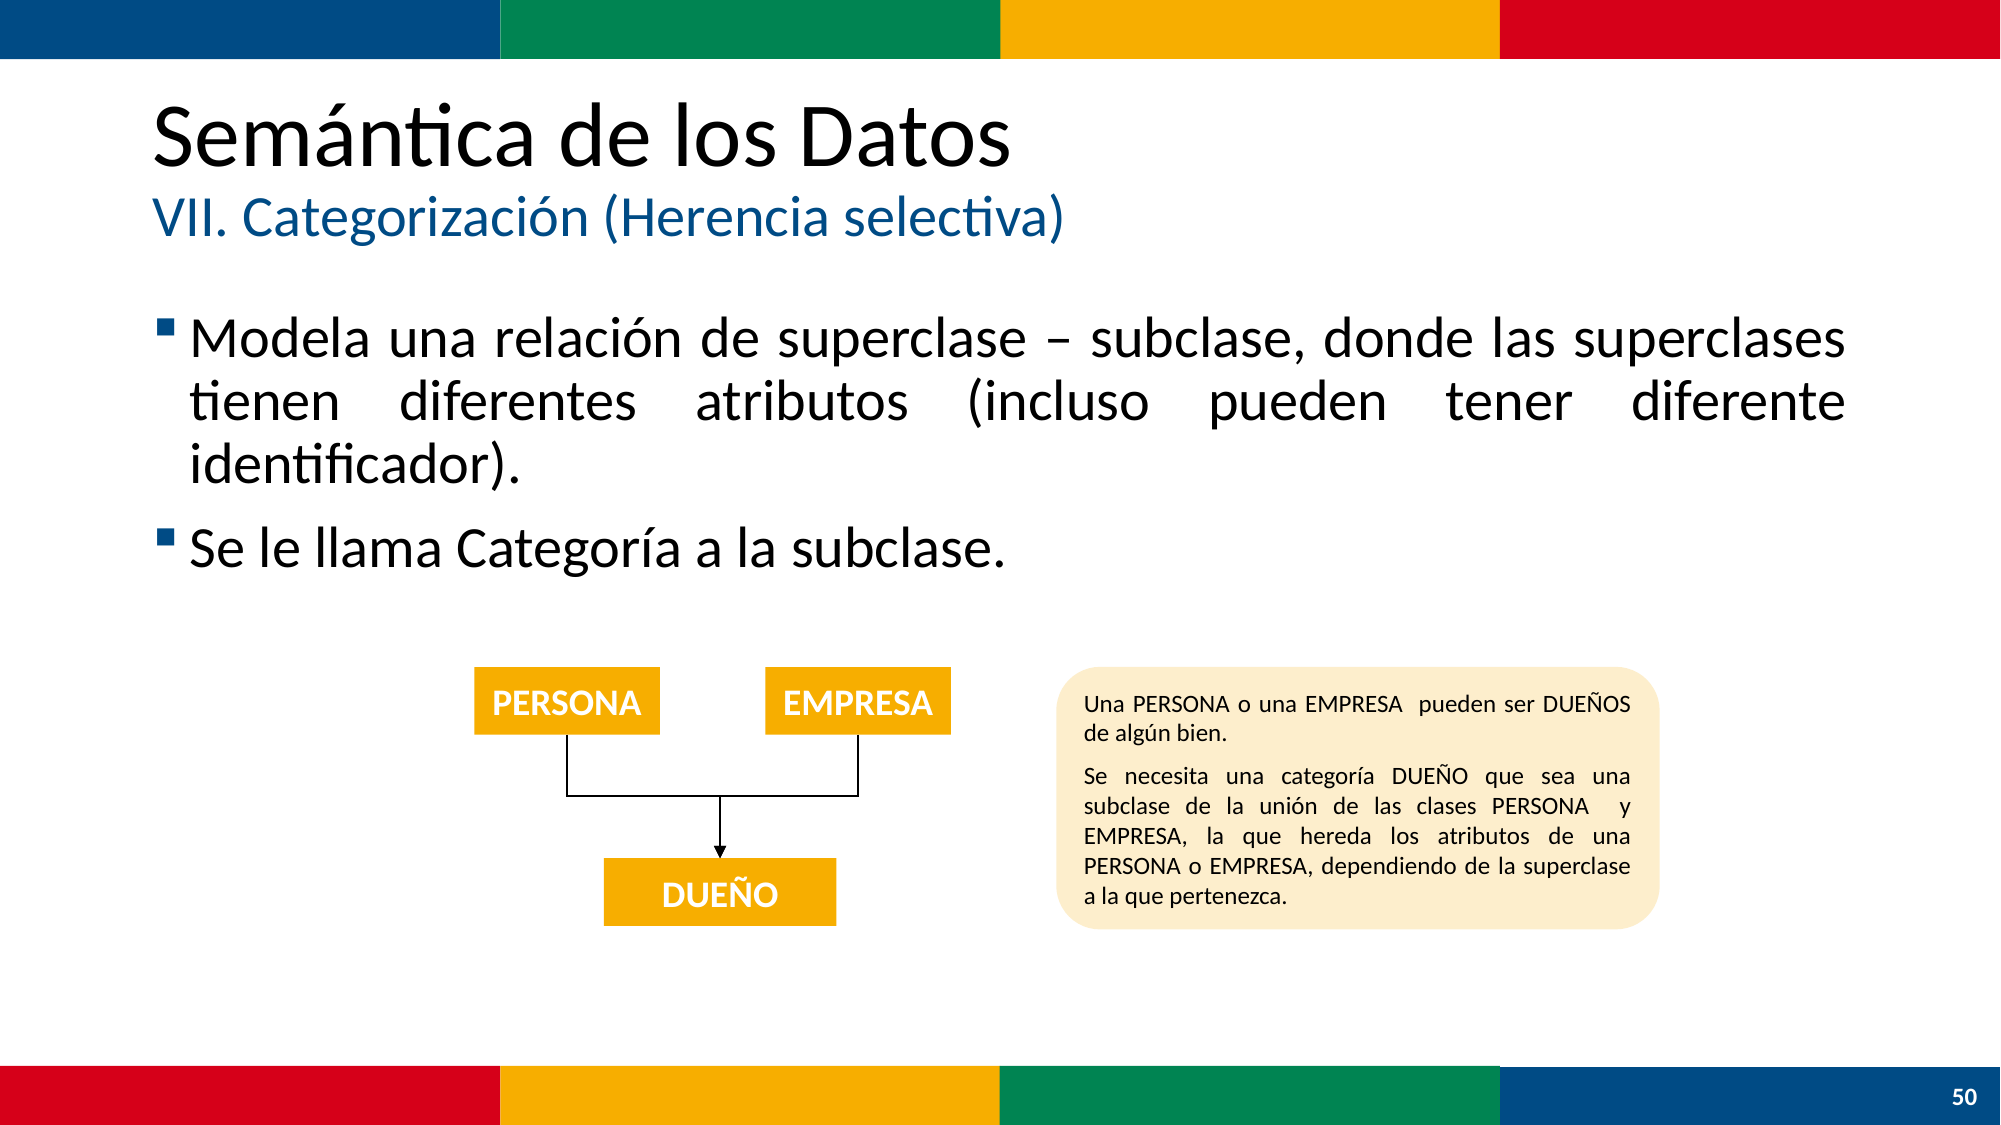

# Semántica de los Datos VII. Categorización (Herencia selectiva)
Modela una relación de superclase – subclase, donde las superclases tienen diferentes atributos (incluso pueden tener diferente identificador).
Se le llama Categoría a la subclase.
DUEÑO
EMPRESA
PERSONA
Una PERSONA o una EMPRESA  pueden ser DUEÑOS de algún bien.
Se necesita una categoría DUEÑO que sea una subclase de la unión de las clases PERSONA  y EMPRESA, la que hereda los atributos de una PERSONA o EMPRESA, dependiendo de la superclase a la que pertenezca.
50